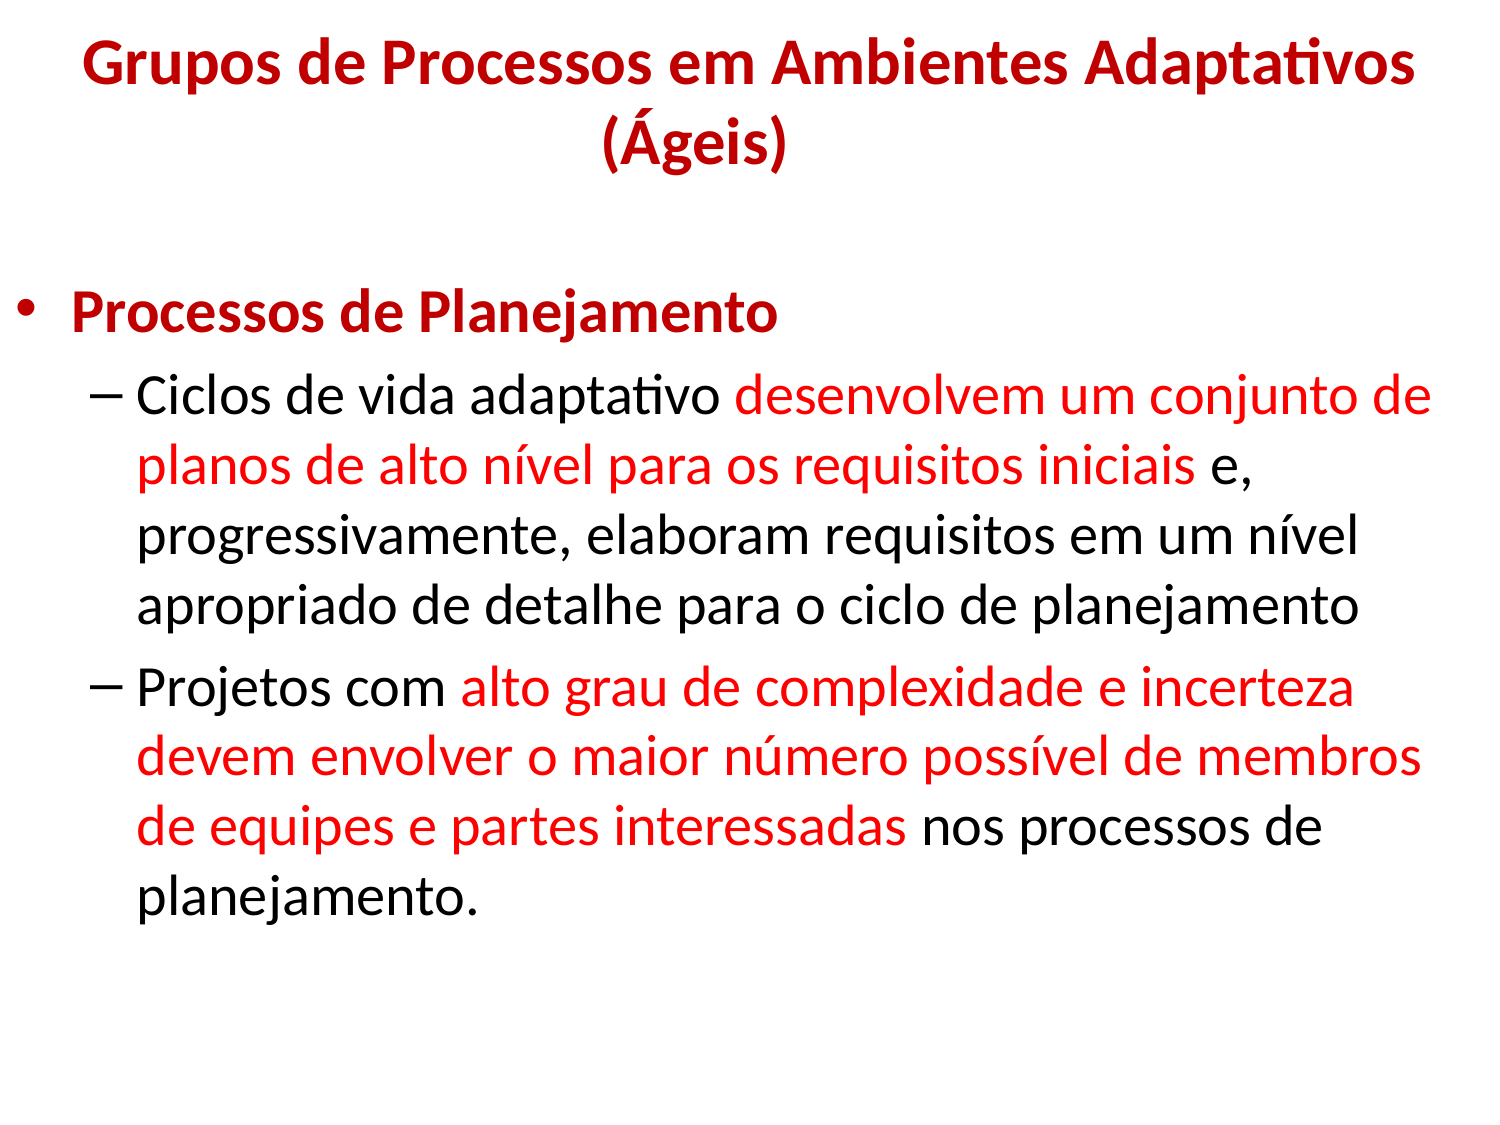

# Grupos de Processos em Ambientes Adaptativos (Ágeis)
Processos de Planejamento
Ciclos de vida adaptativo desenvolvem um conjunto de planos de alto nível para os requisitos iniciais e, progressivamente, elaboram requisitos em um nível apropriado de detalhe para o ciclo de planejamento
Projetos com alto grau de complexidade e incerteza devem envolver o maior número possível de membros de equipes e partes interessadas nos processos de planejamento.